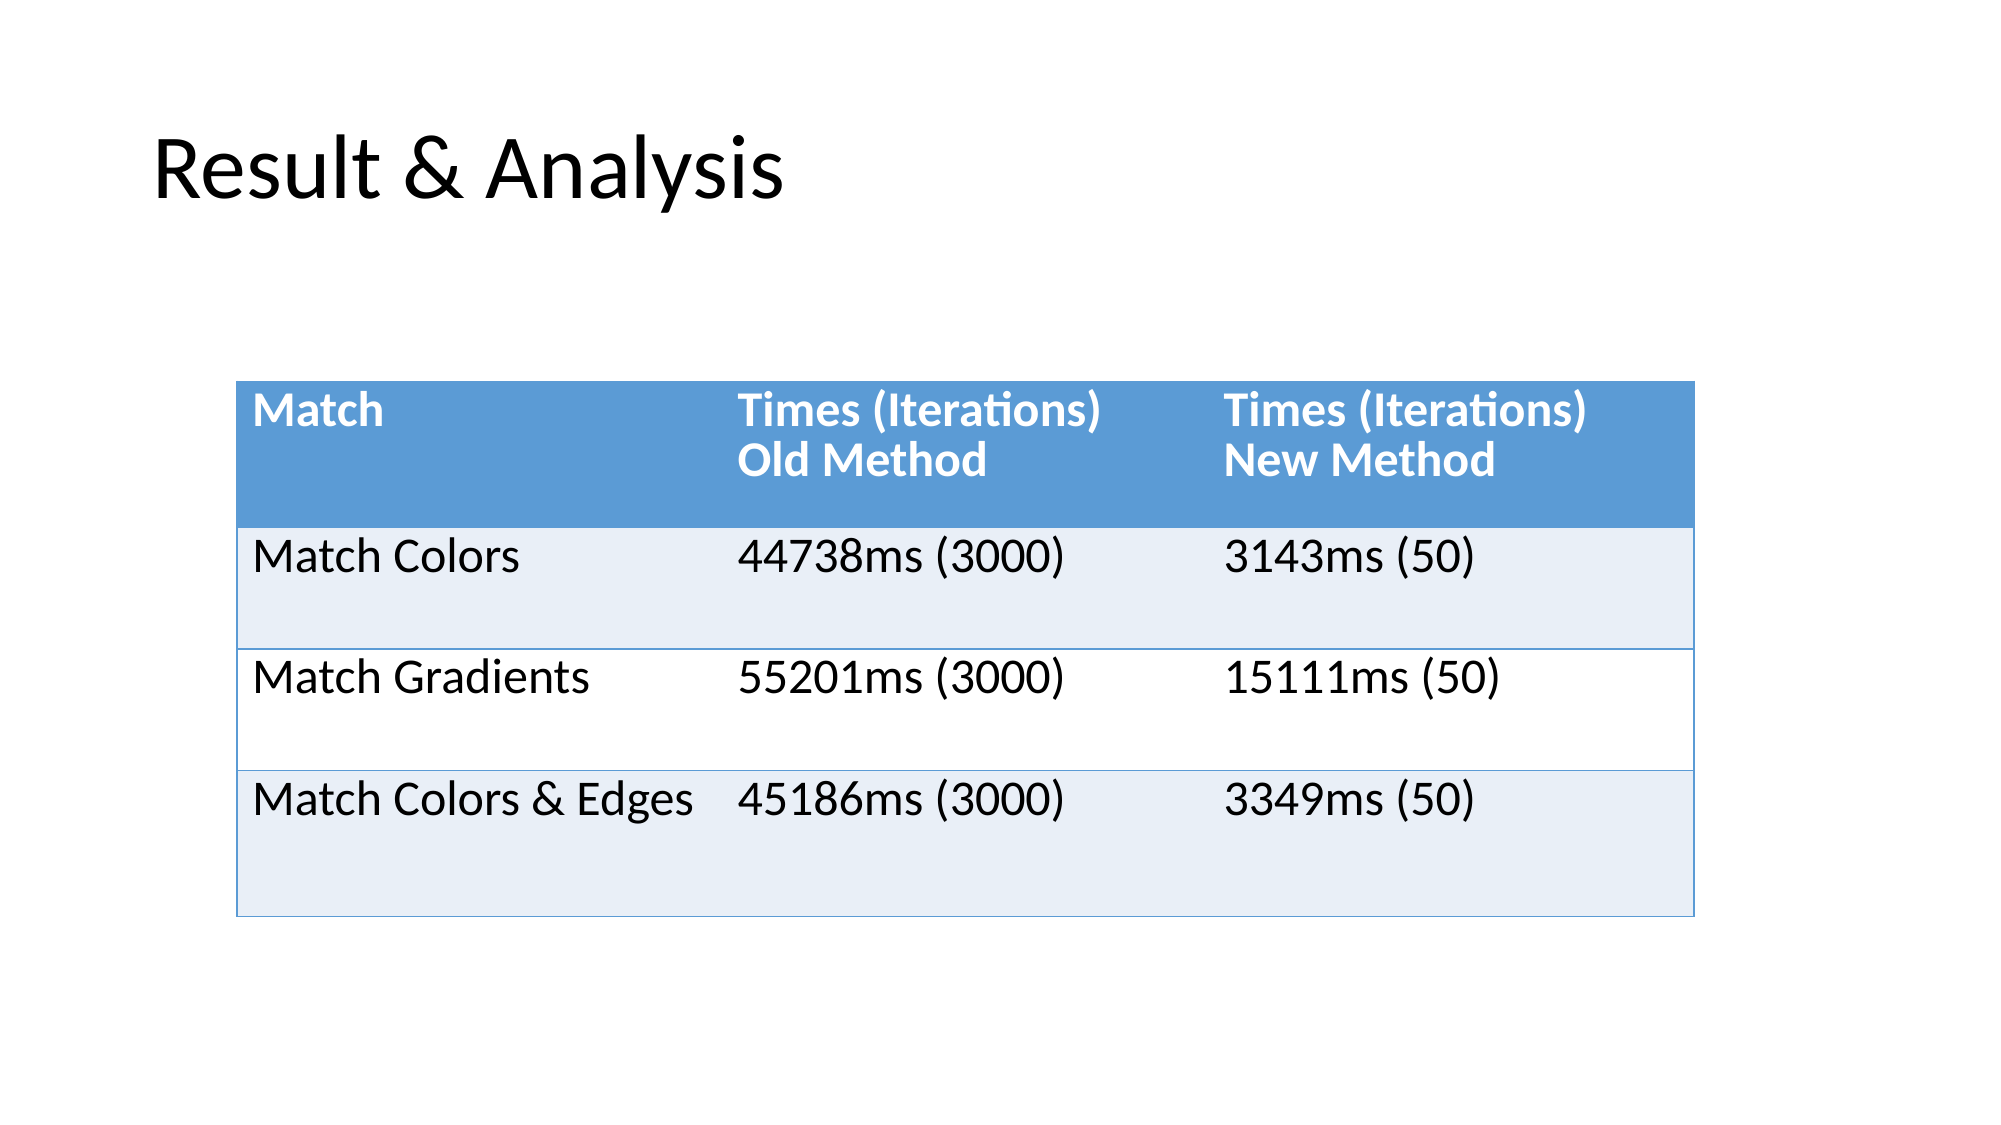

# Result & Analysis
Always starts from 0,
This is slow.
Solution: we have a rough idea
                  how image should be.
| Match | Times (Iterations) Old Method | Times (Iterations) New Method |
| --- | --- | --- |
| Match Colors | 44738ms (3000) | 3143ms (50) |
| Match Gradients | 55201ms (3000) | 15111ms (50) |
| Match Colors & Edges | 45186ms (3000) | 3349ms (50) |